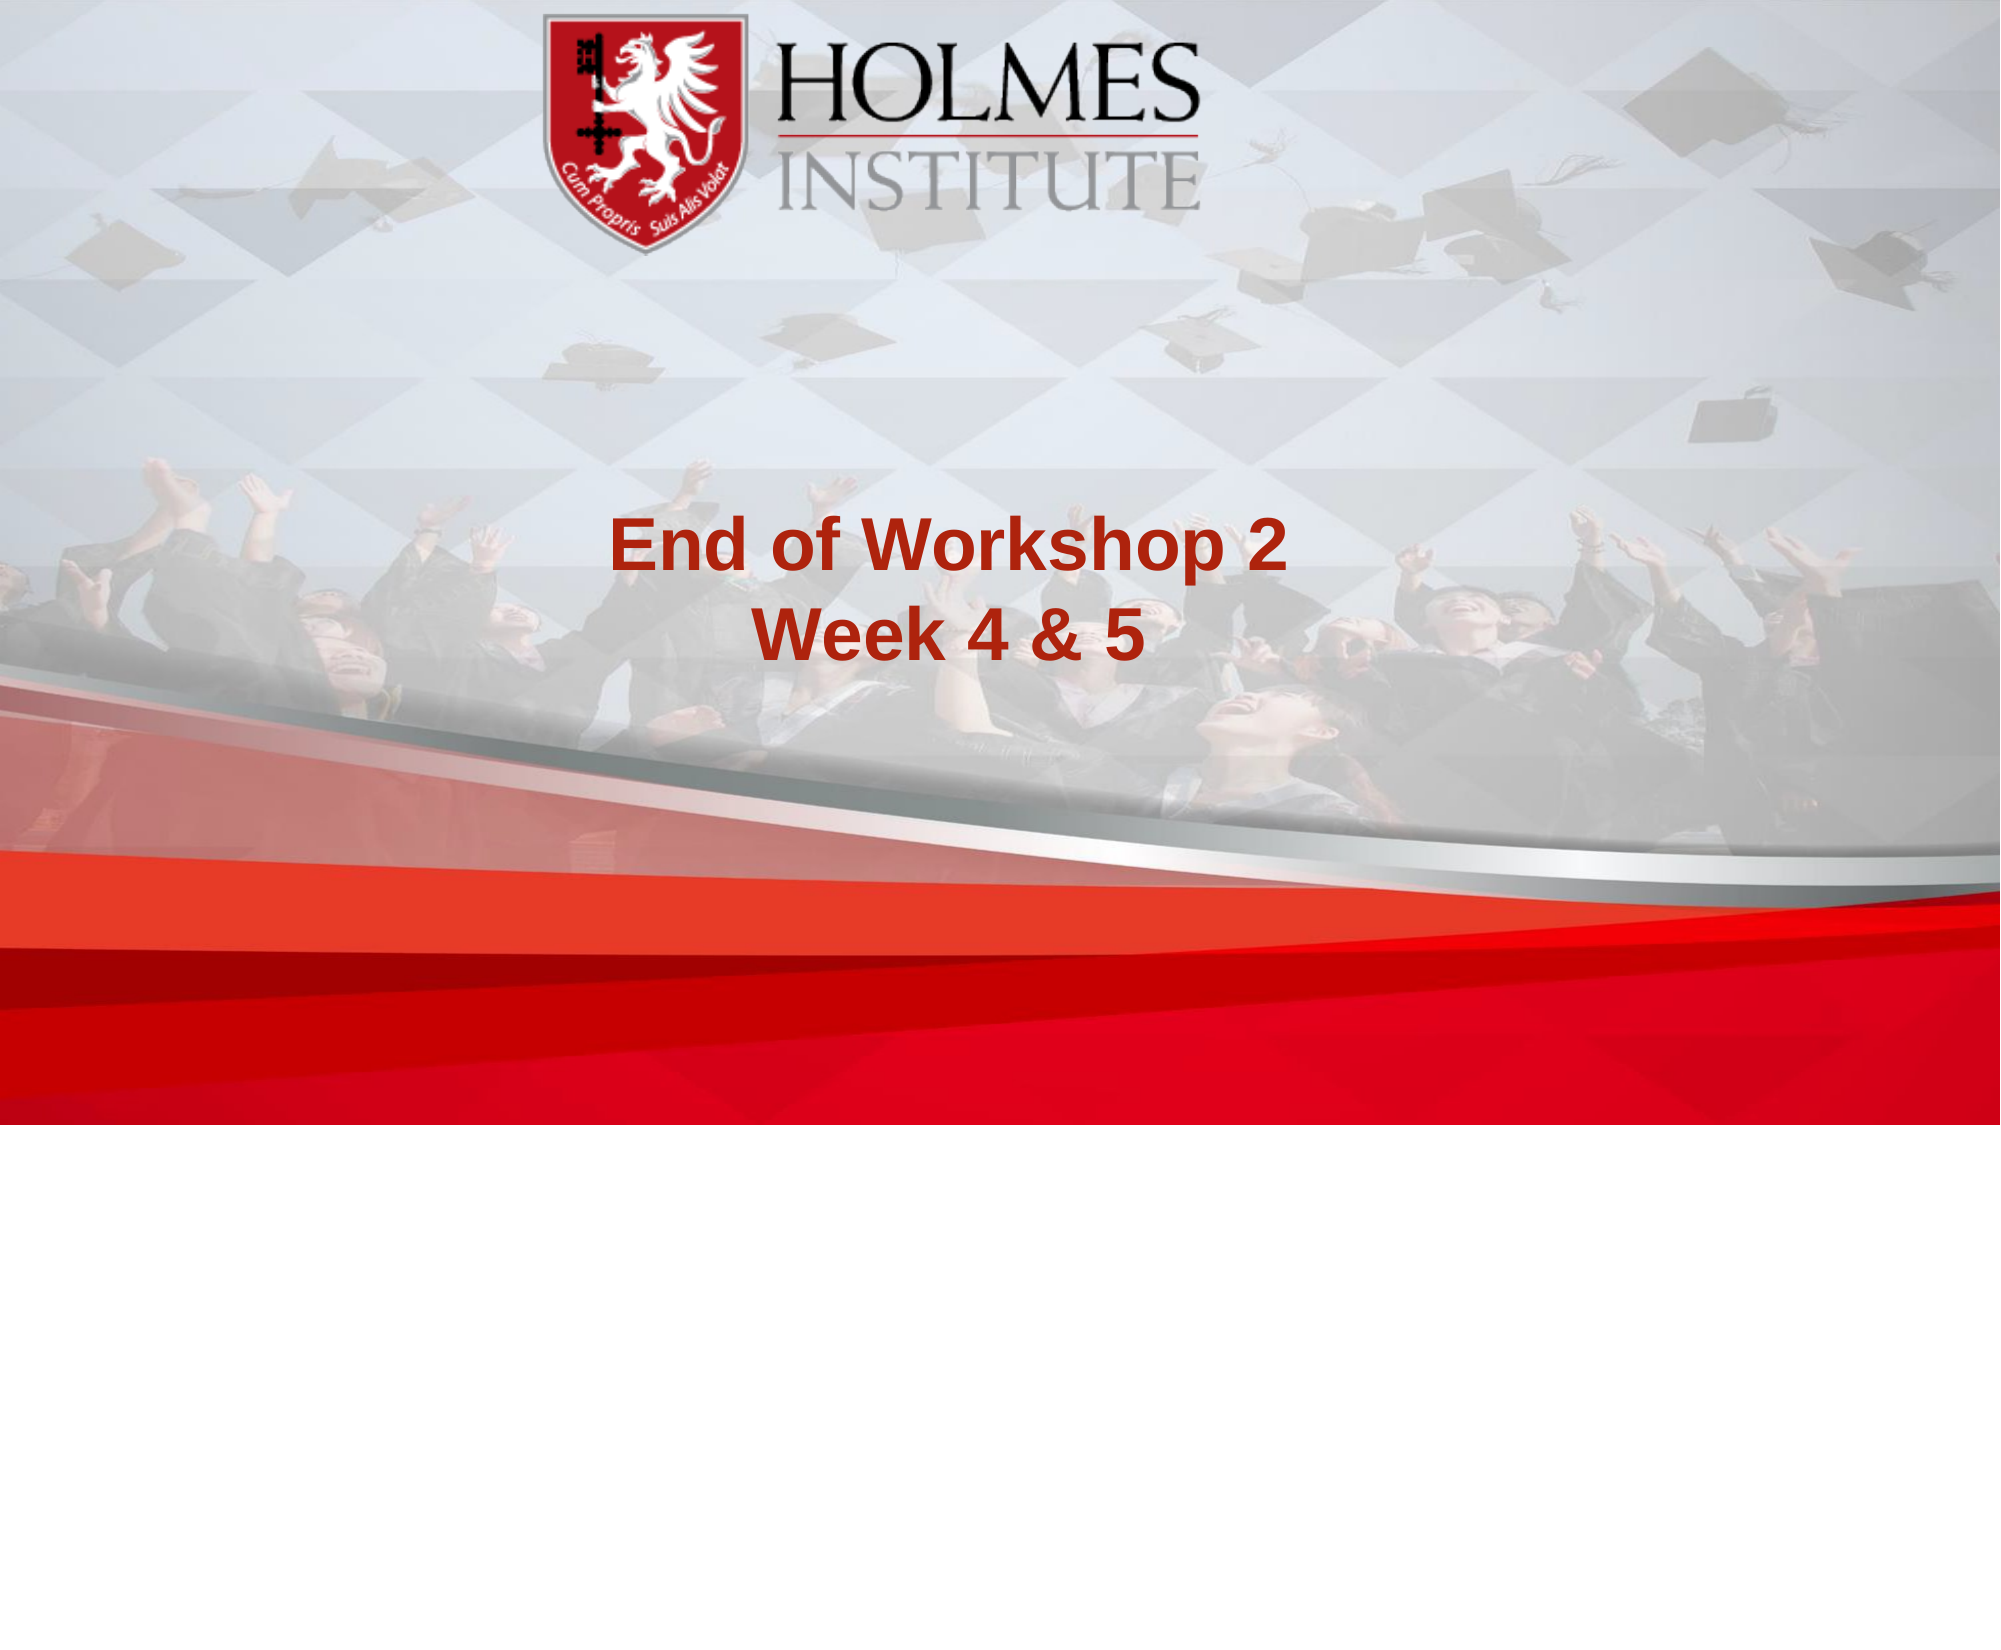

# End of Workshop 2 Week 4 & 5